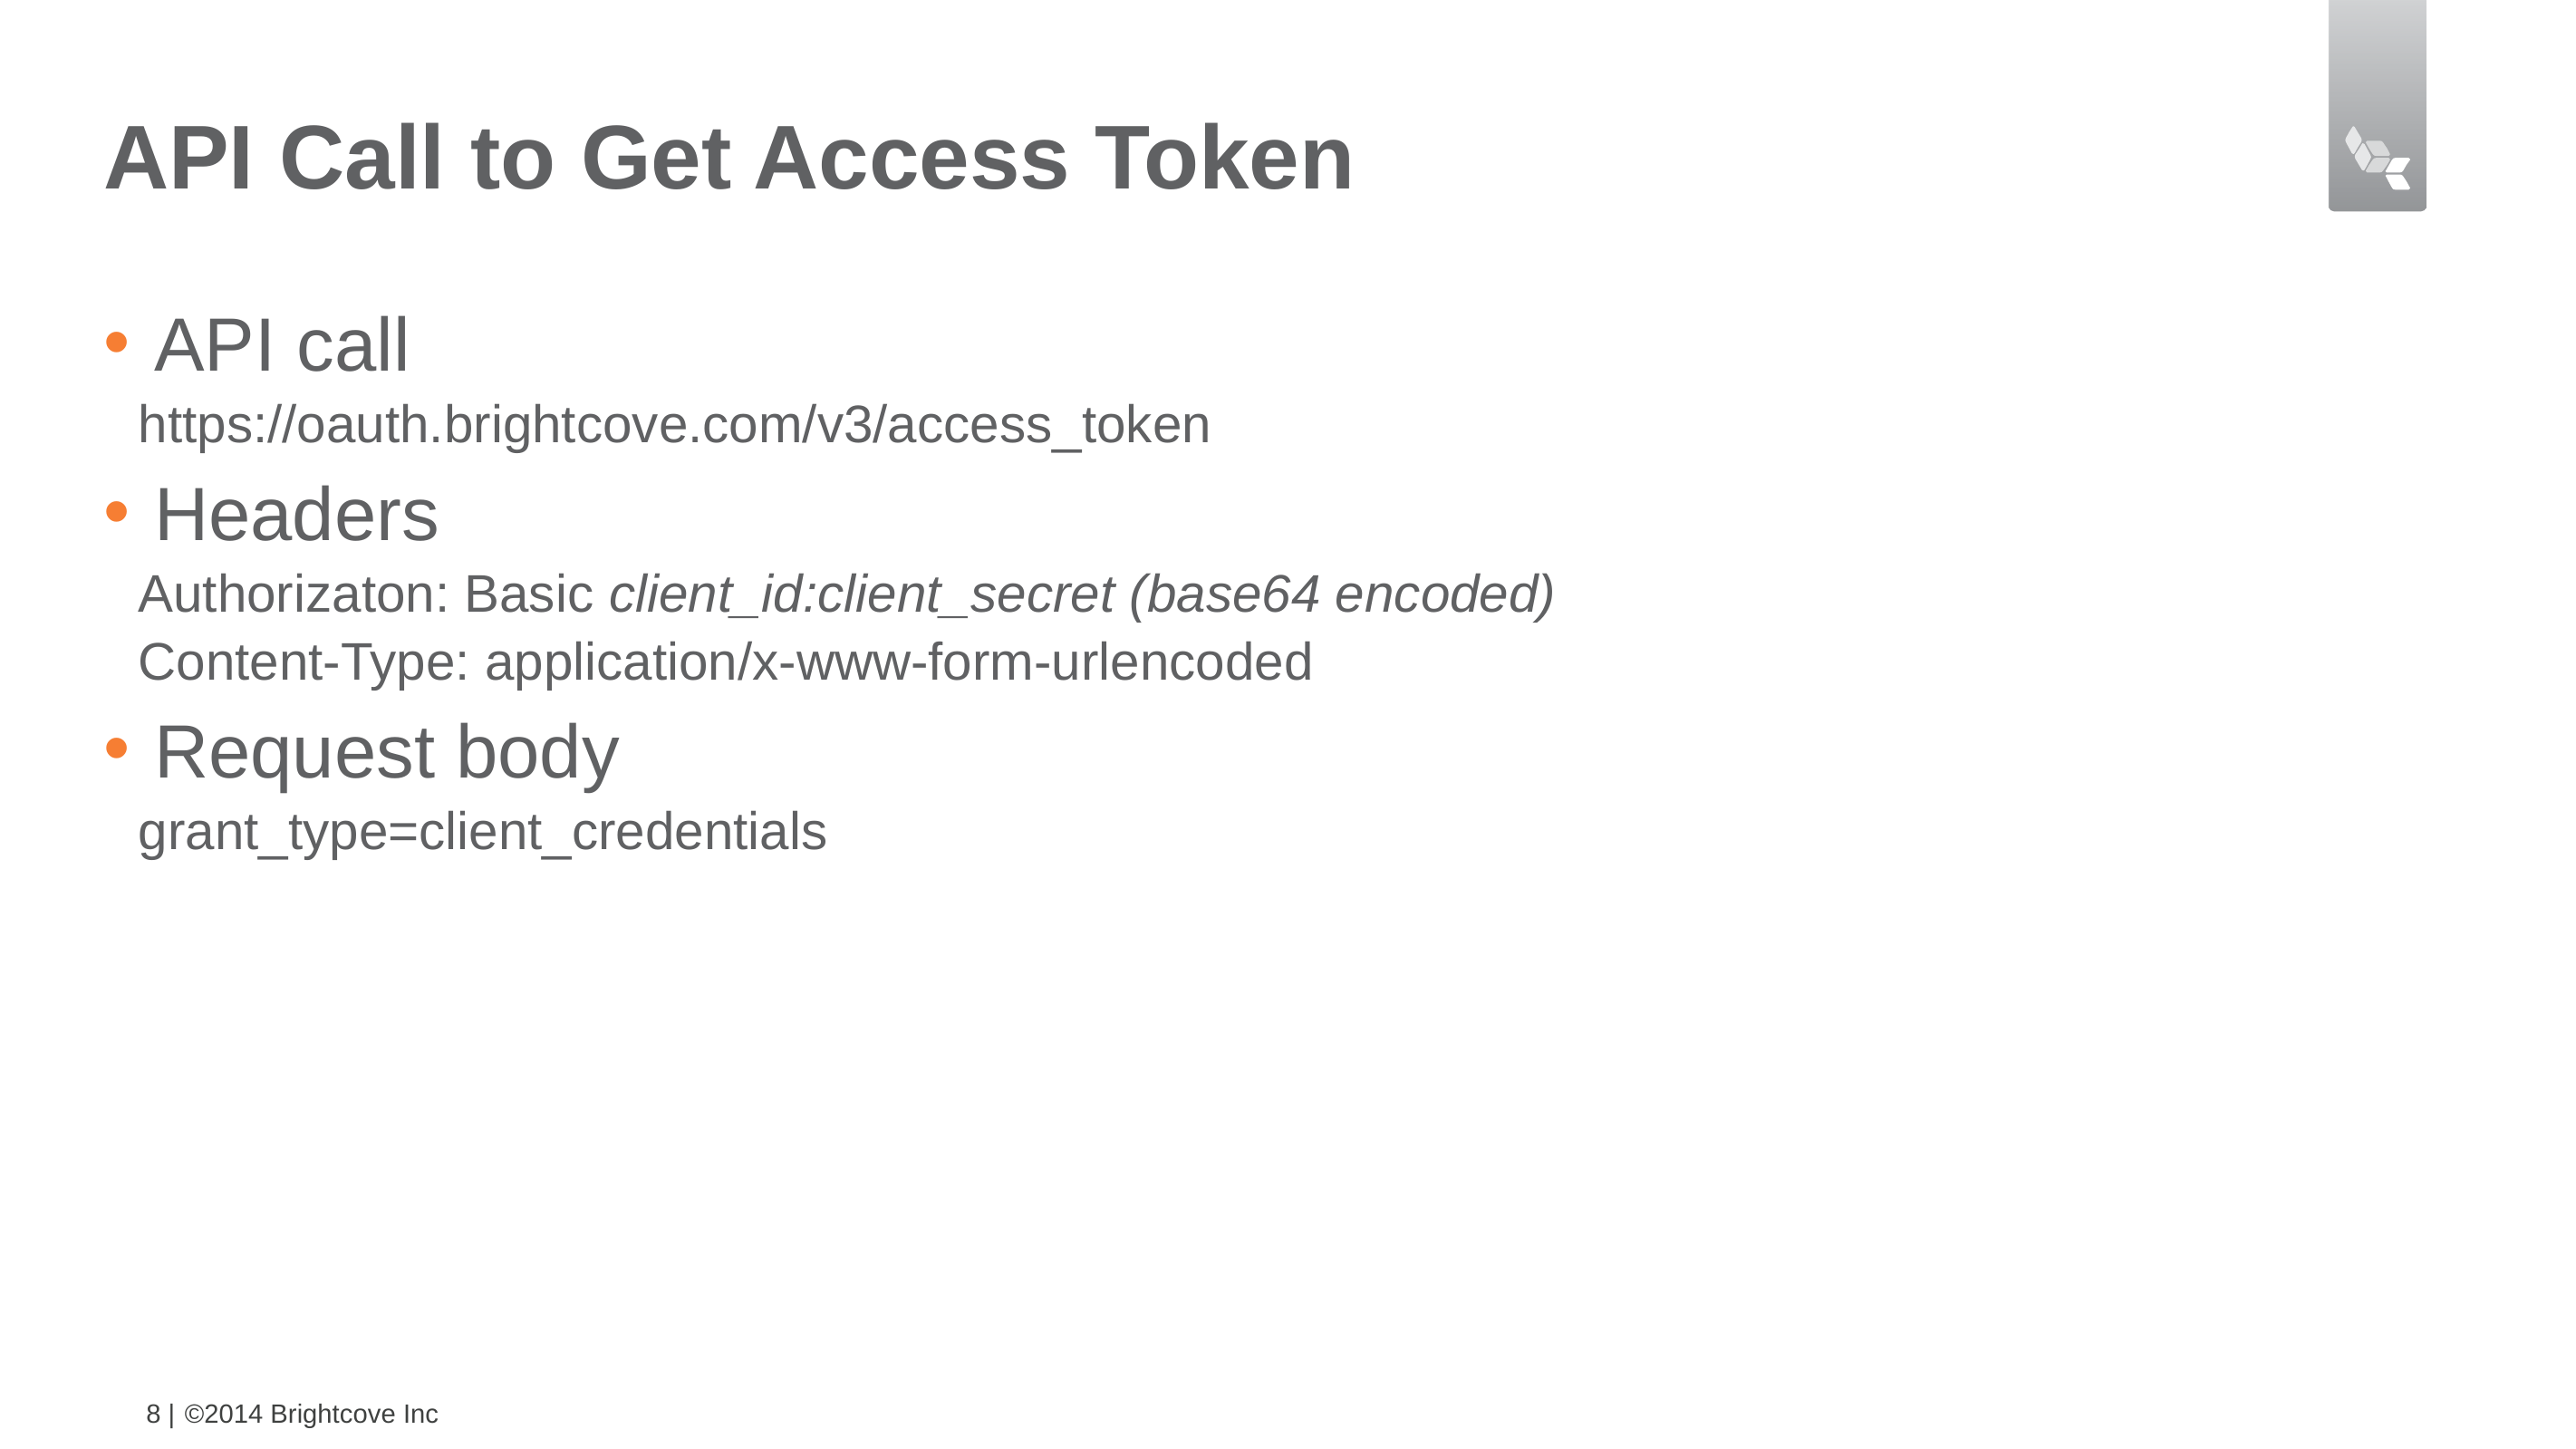

# API Call to Get Access Token
API call
https://oauth.brightcove.com/v3/access_token
Headers
Authorizaton: Basic client_id:client_secret (base64 encoded)
Content-Type: application/x-www-form-urlencoded
Request body
grant_type=client_credentials
8 |
©2014 Brightcove Inc